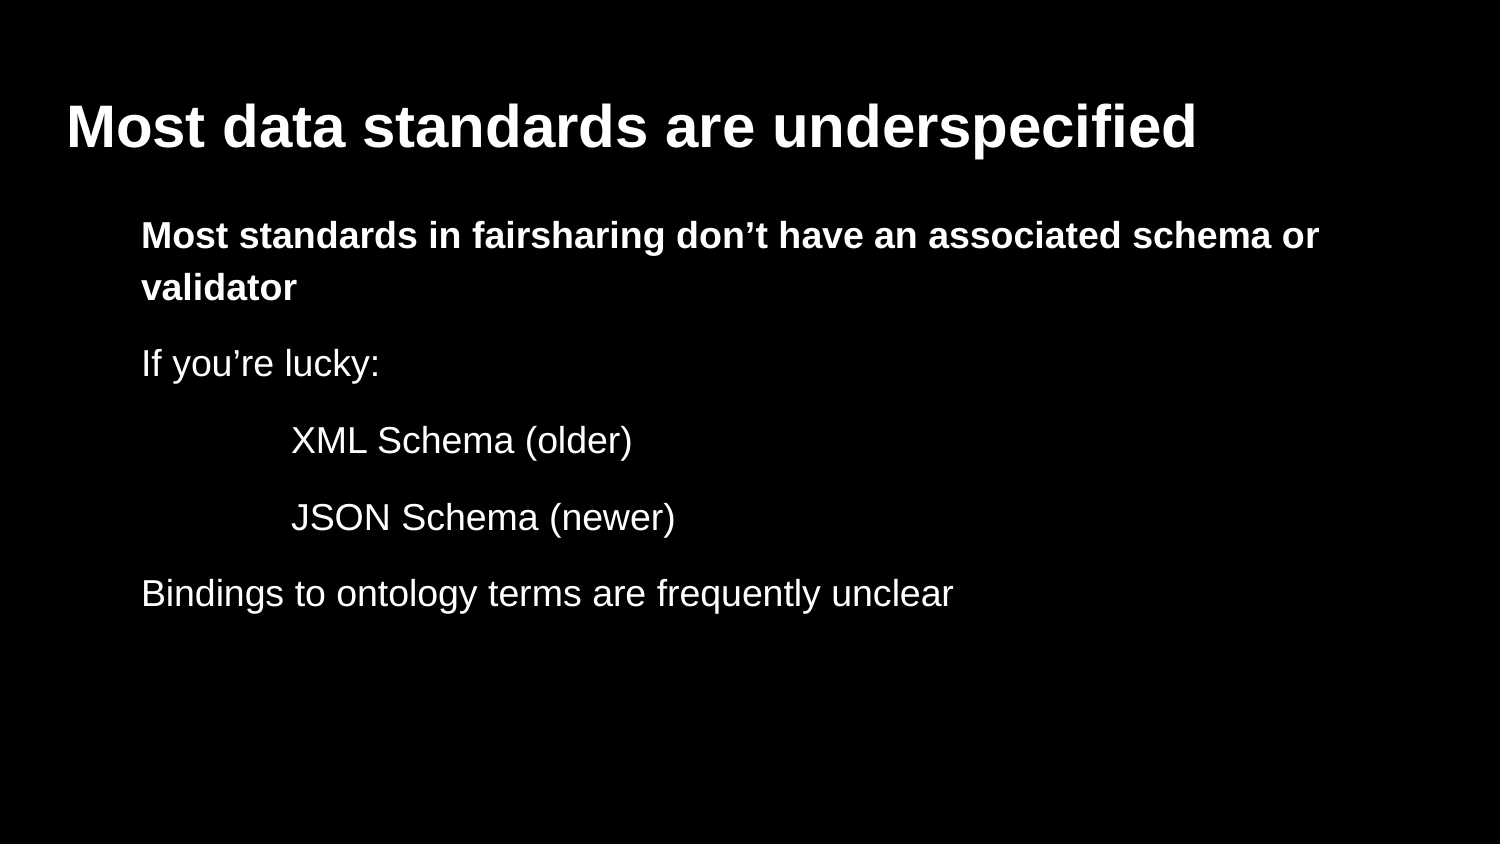

# Most data standards are underspecified
Most standards in fairsharing don’t have an associated schema or validator
If you’re lucky:
	XML Schema (older)
	JSON Schema (newer)
Bindings to ontology terms are frequently unclear